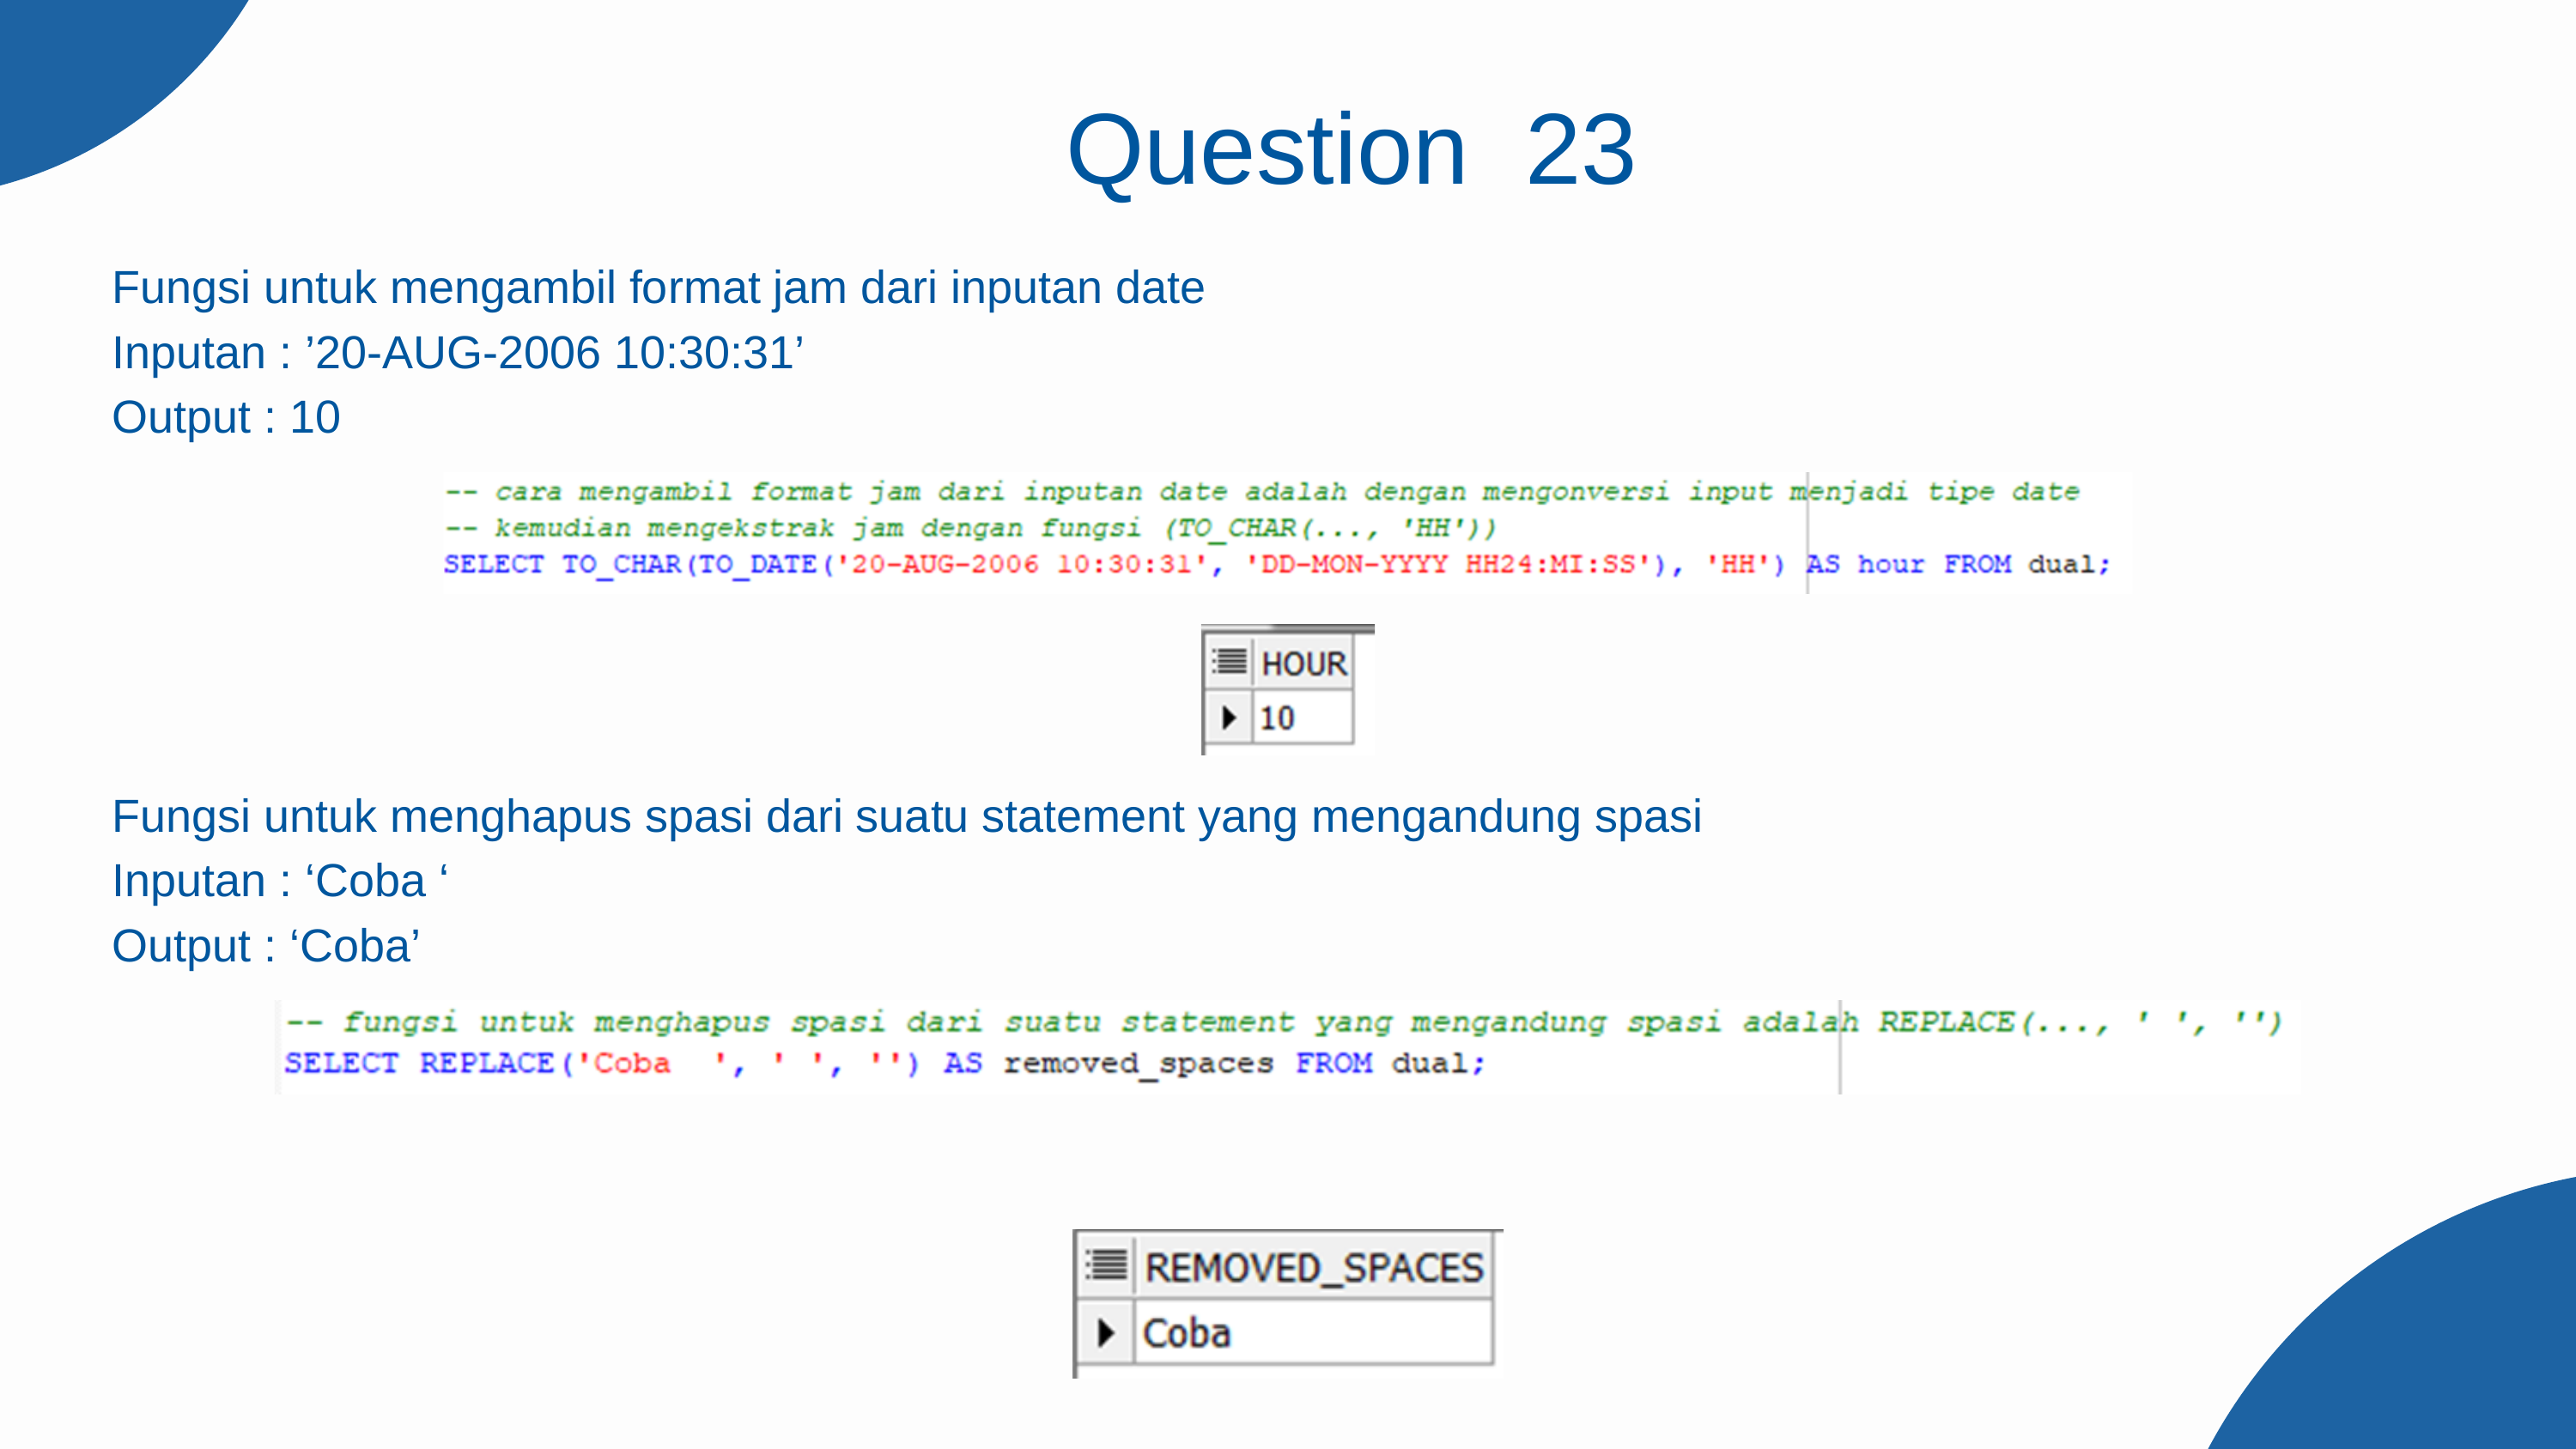

Question  23
Fungsi untuk mengambil format jam dari inputan date
Inputan : ’20-AUG-2006 10:30:31’
Output : 10

Fungsi untuk menghapus spasi dari suatu statement yang mengandung spasi
Inputan : ‘Coba ‘
Output : ‘Coba’